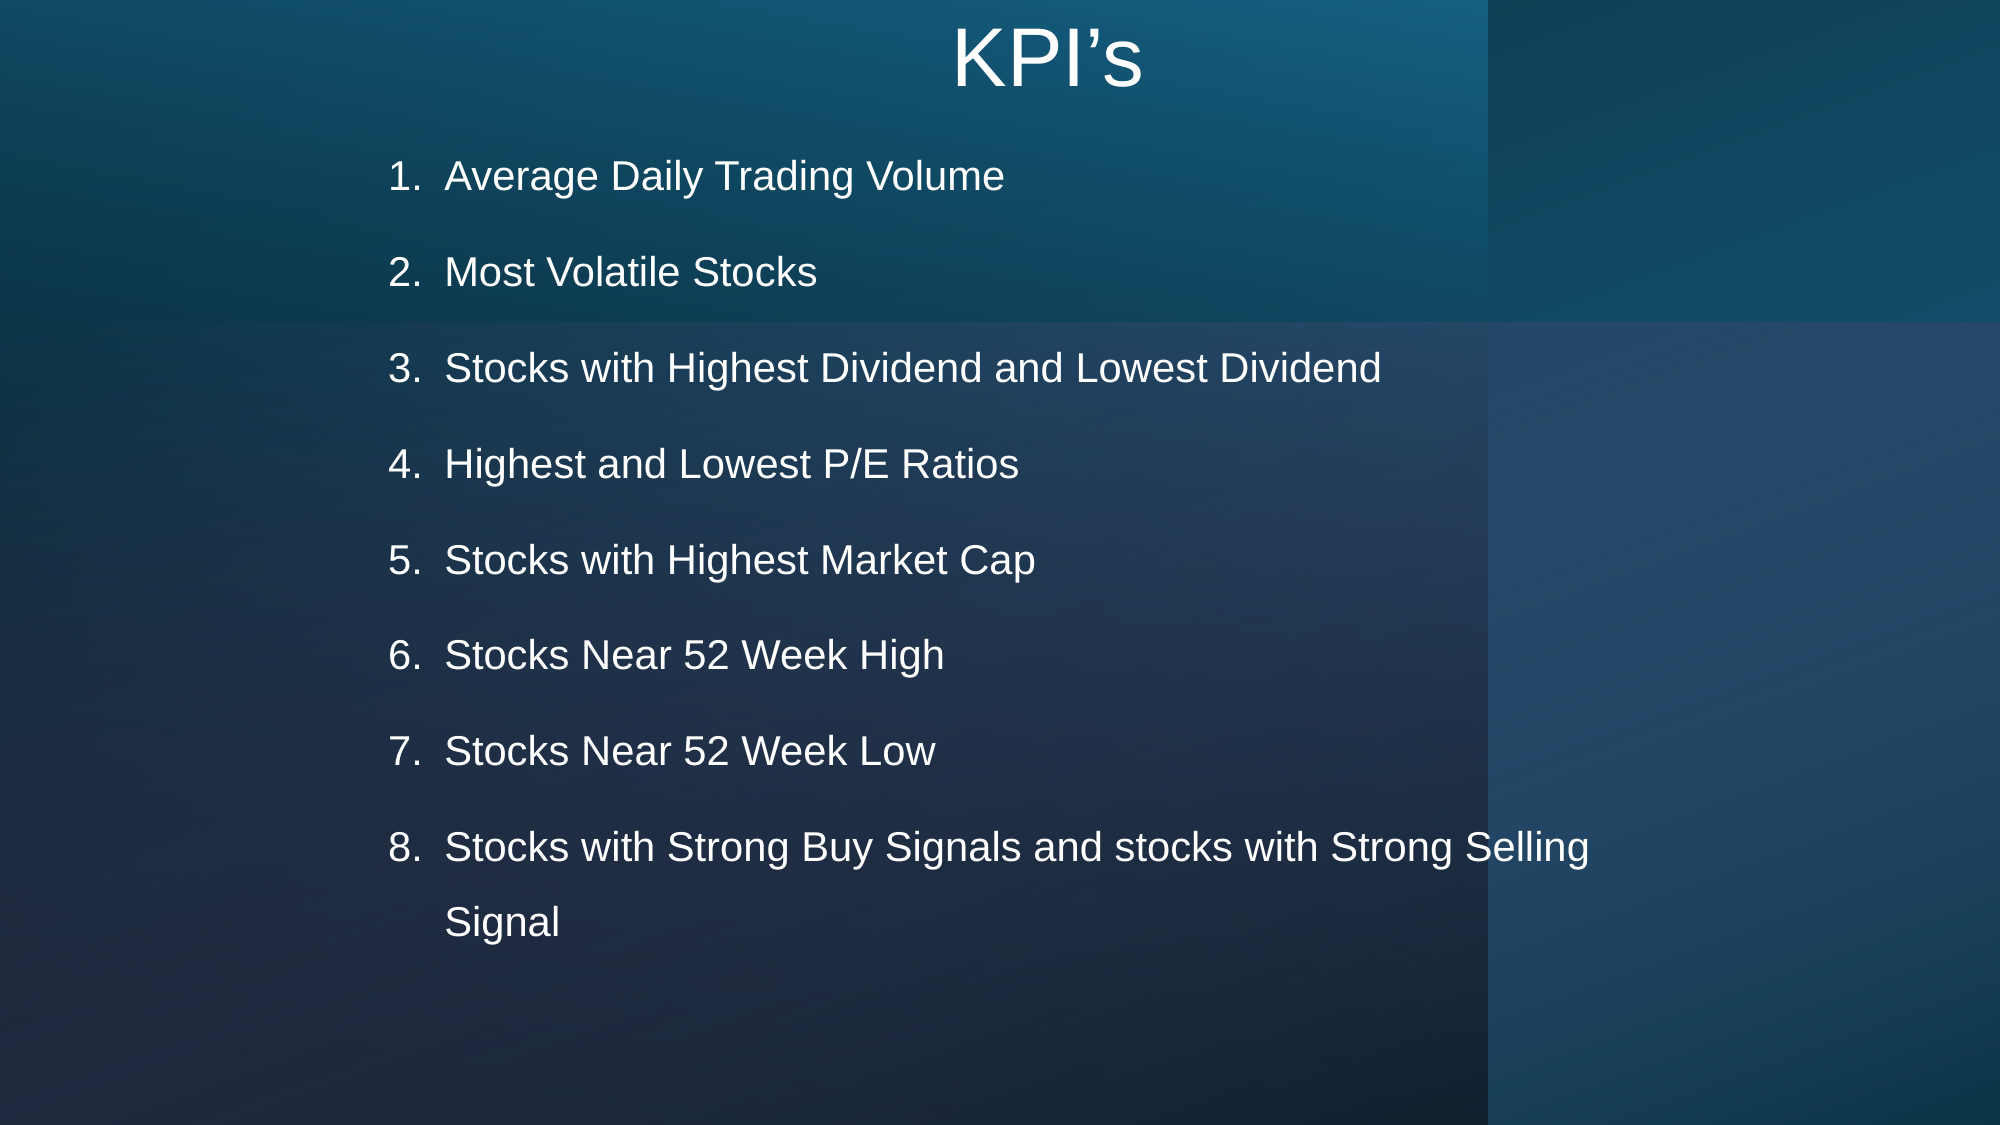

KPI’s
Average Daily Trading Volume
Most Volatile Stocks
Stocks with Highest Dividend and Lowest Dividend
Highest and Lowest P/E Ratios
Stocks with Highest Market Cap
Stocks Near 52 Week High
Stocks Near 52 Week Low
Stocks with Strong Buy Signals and stocks with Strong Selling Signal